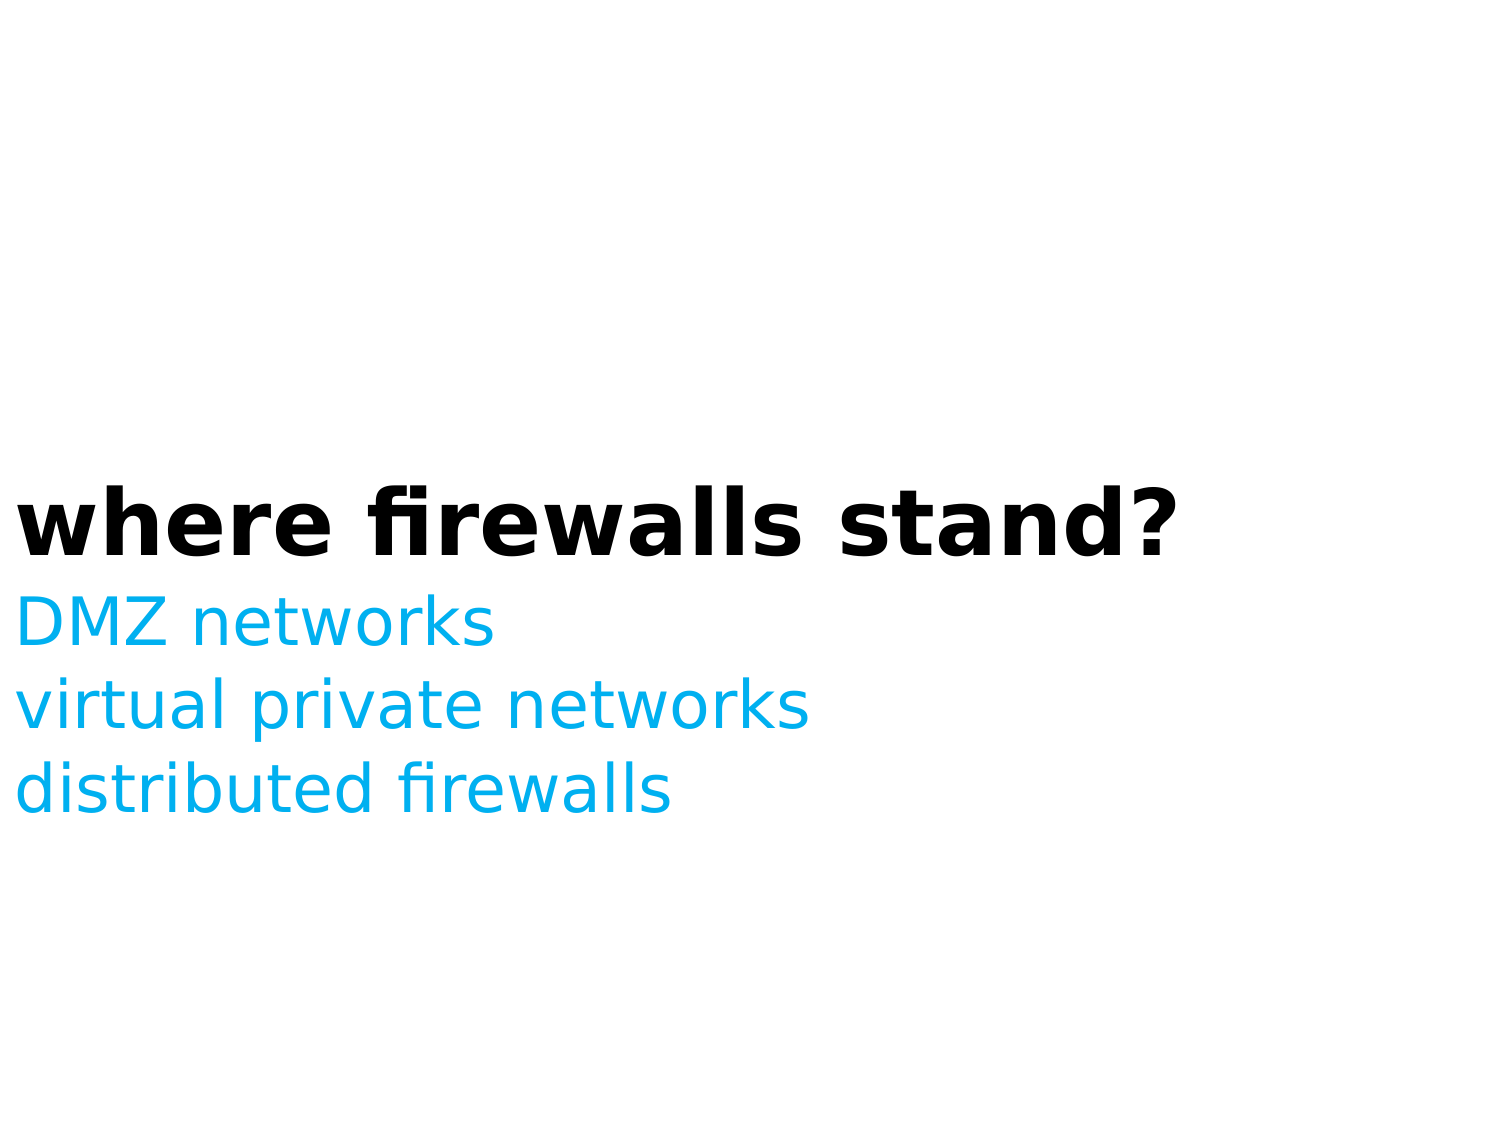

where firewalls stand?
DMZ networks
virtual private networks
distributed firewalls